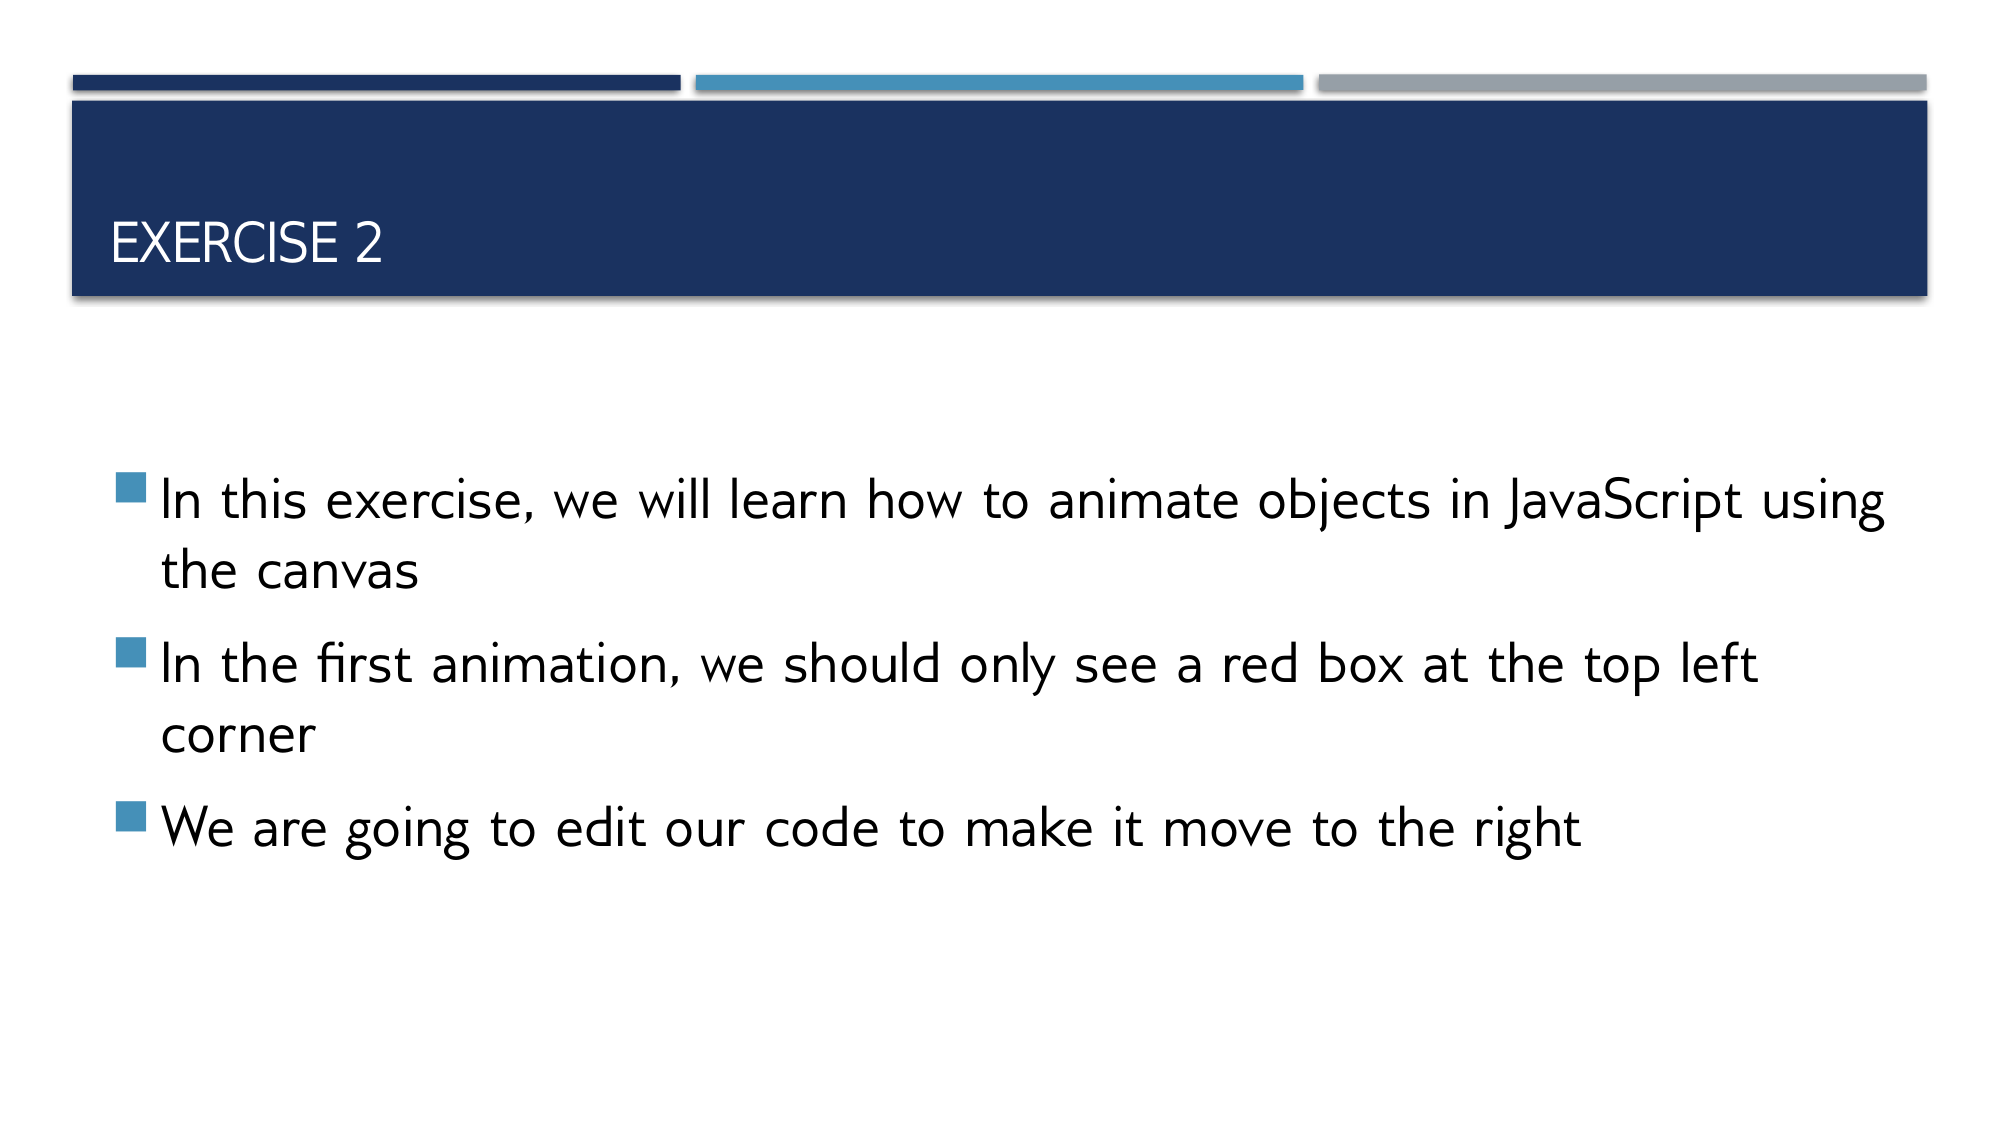

# Exercise 2
In this exercise, we will learn how to animate objects in JavaScript using the canvas
In the first animation, we should only see a red box at the top left corner
We are going to edit our code to make it move to the right